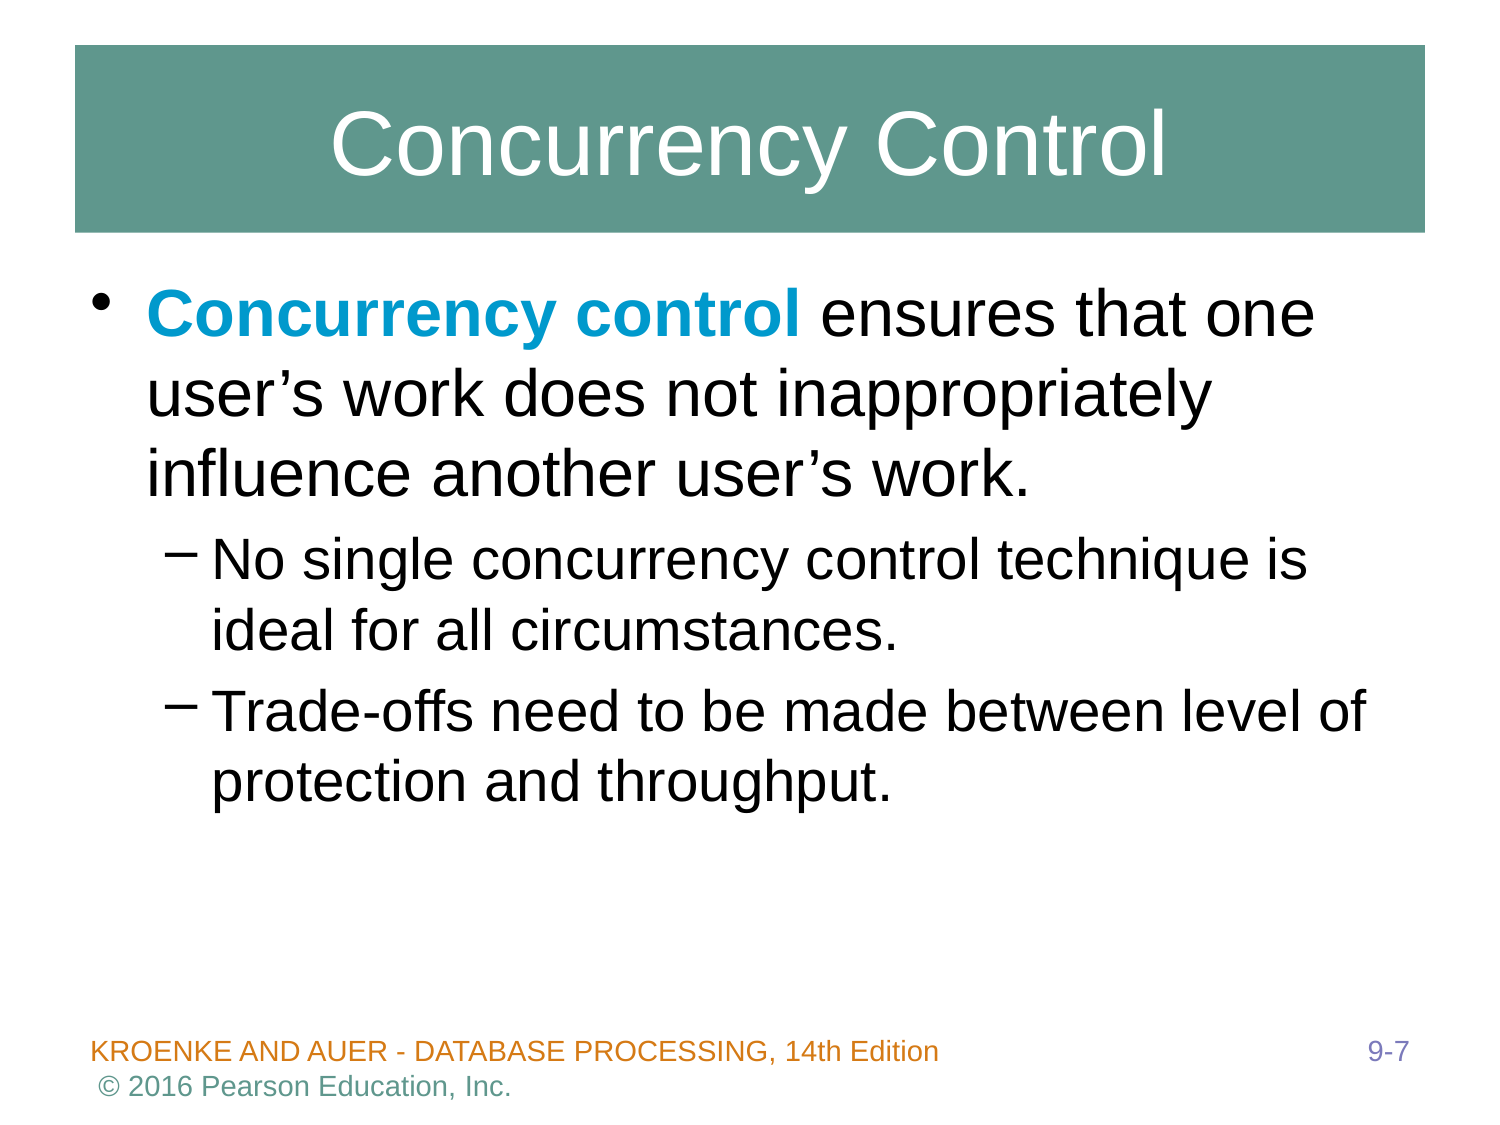

# Concurrency Control
Concurrency control ensures that one user’s work does not inappropriately influence another user’s work.
No single concurrency control technique is ideal for all circumstances.
Trade-offs need to be made between level of protection and throughput.

9-7

KROENKE AND AUER - DATABASE PROCESSING, 14th Edition  © 2016 Pearson Education, Inc.